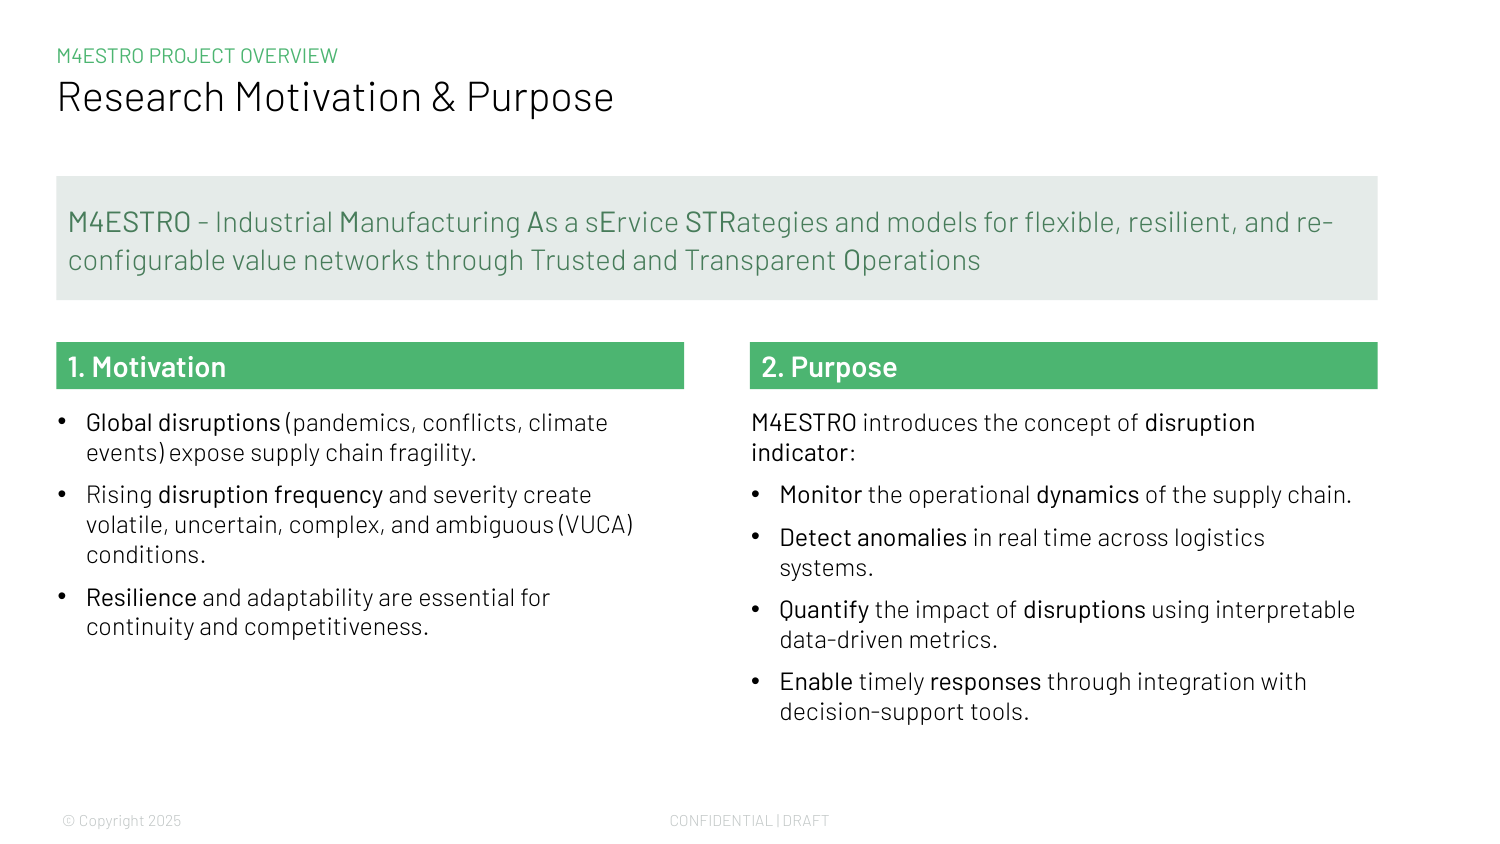

M4ESTRO Project OVERVIEW
# Research Motivation & Purpose
M4ESTRO - Industrial Manufacturing As a sErvice STRategies and models for flexible, resilient, and re-configurable value networks through Trusted and Transparent Operations
1. Motivation
2. Purpose
Global disruptions (pandemics, conflicts, climate events) expose supply chain fragility.
Rising disruption frequency and severity create volatile, uncertain, complex, and ambiguous (VUCA) conditions.
Resilience and adaptability are essential for continuity and competitiveness.
M4ESTRO introduces the concept of disruption indicator:
Monitor the operational dynamics of the supply chain.
Detect anomalies in real time across logistics systems.
Quantify the impact of disruptions using interpretable data-driven metrics.
Enable timely responses through integration with decision-support tools.